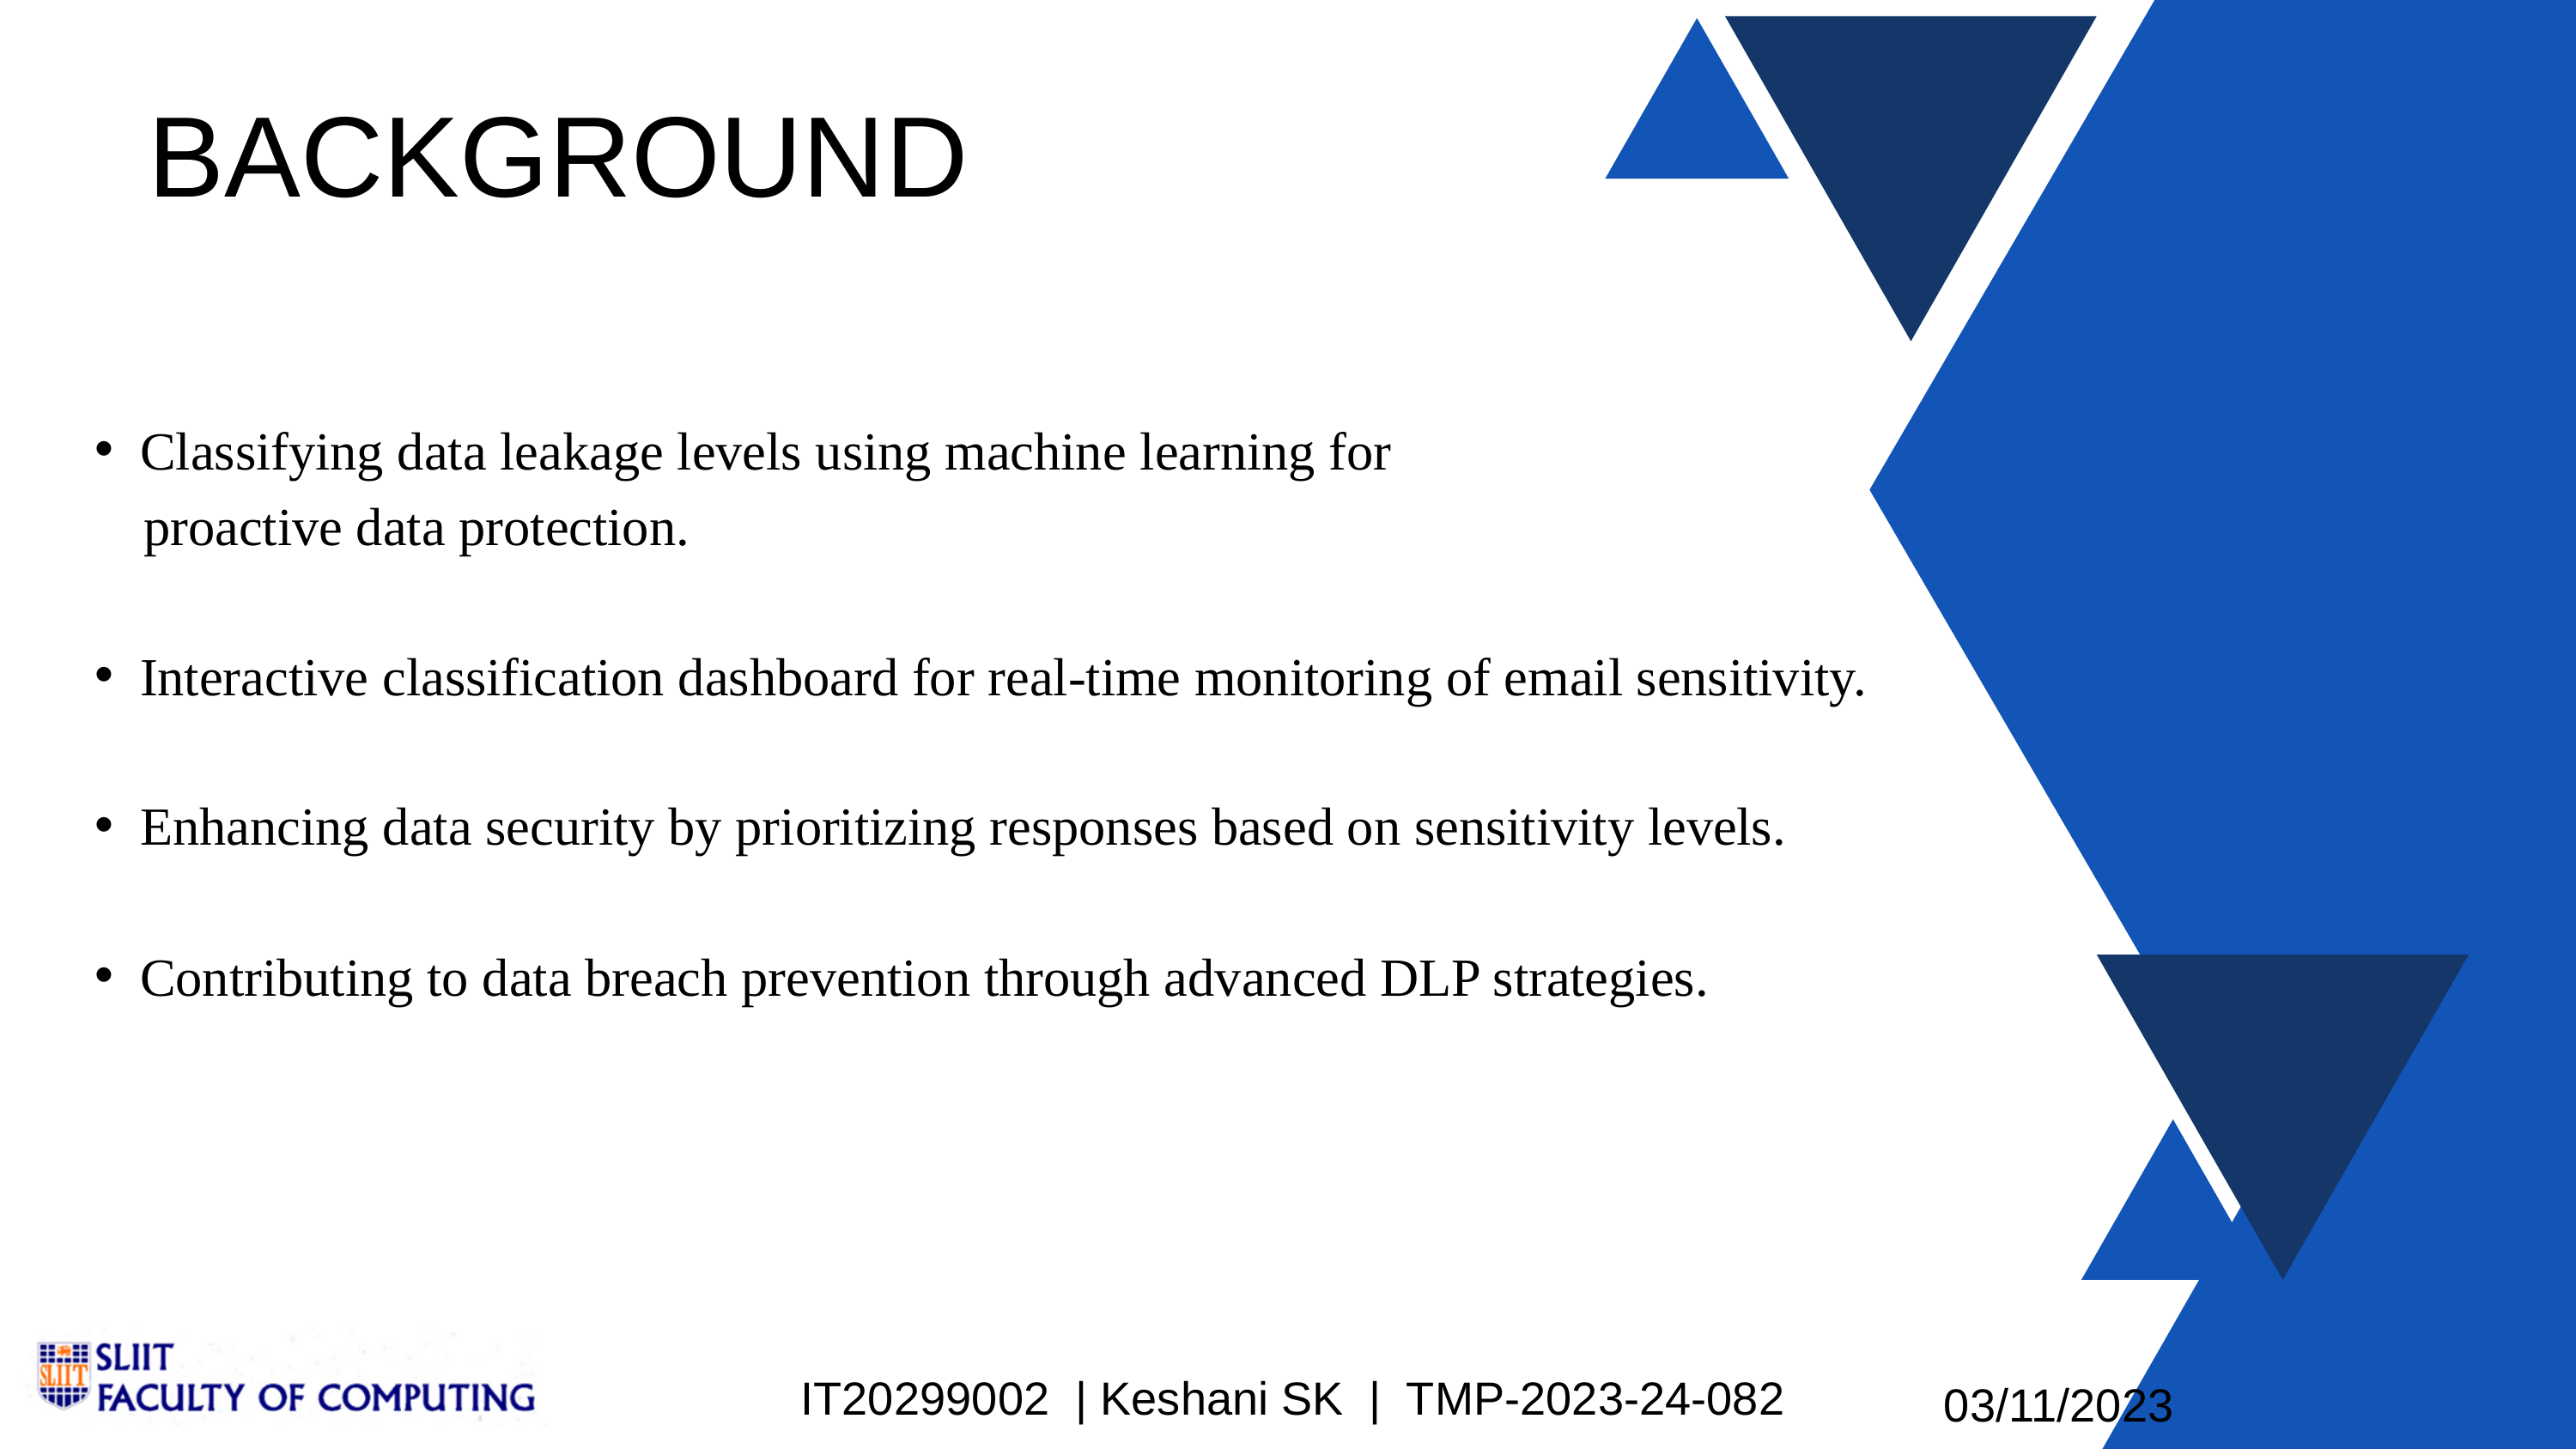

BACKGROUND
Classifying data leakage levels using machine learning for
       proactive data protection.

Interactive classification dashboard for real-time monitoring of email sensitivity.

Enhancing data security by prioritizing responses based on sensitivity levels.

Contributing to data breach prevention through advanced DLP strategies.

IT20299002  | Keshani SK  |  TMP-2023-24-082
03/11/2023